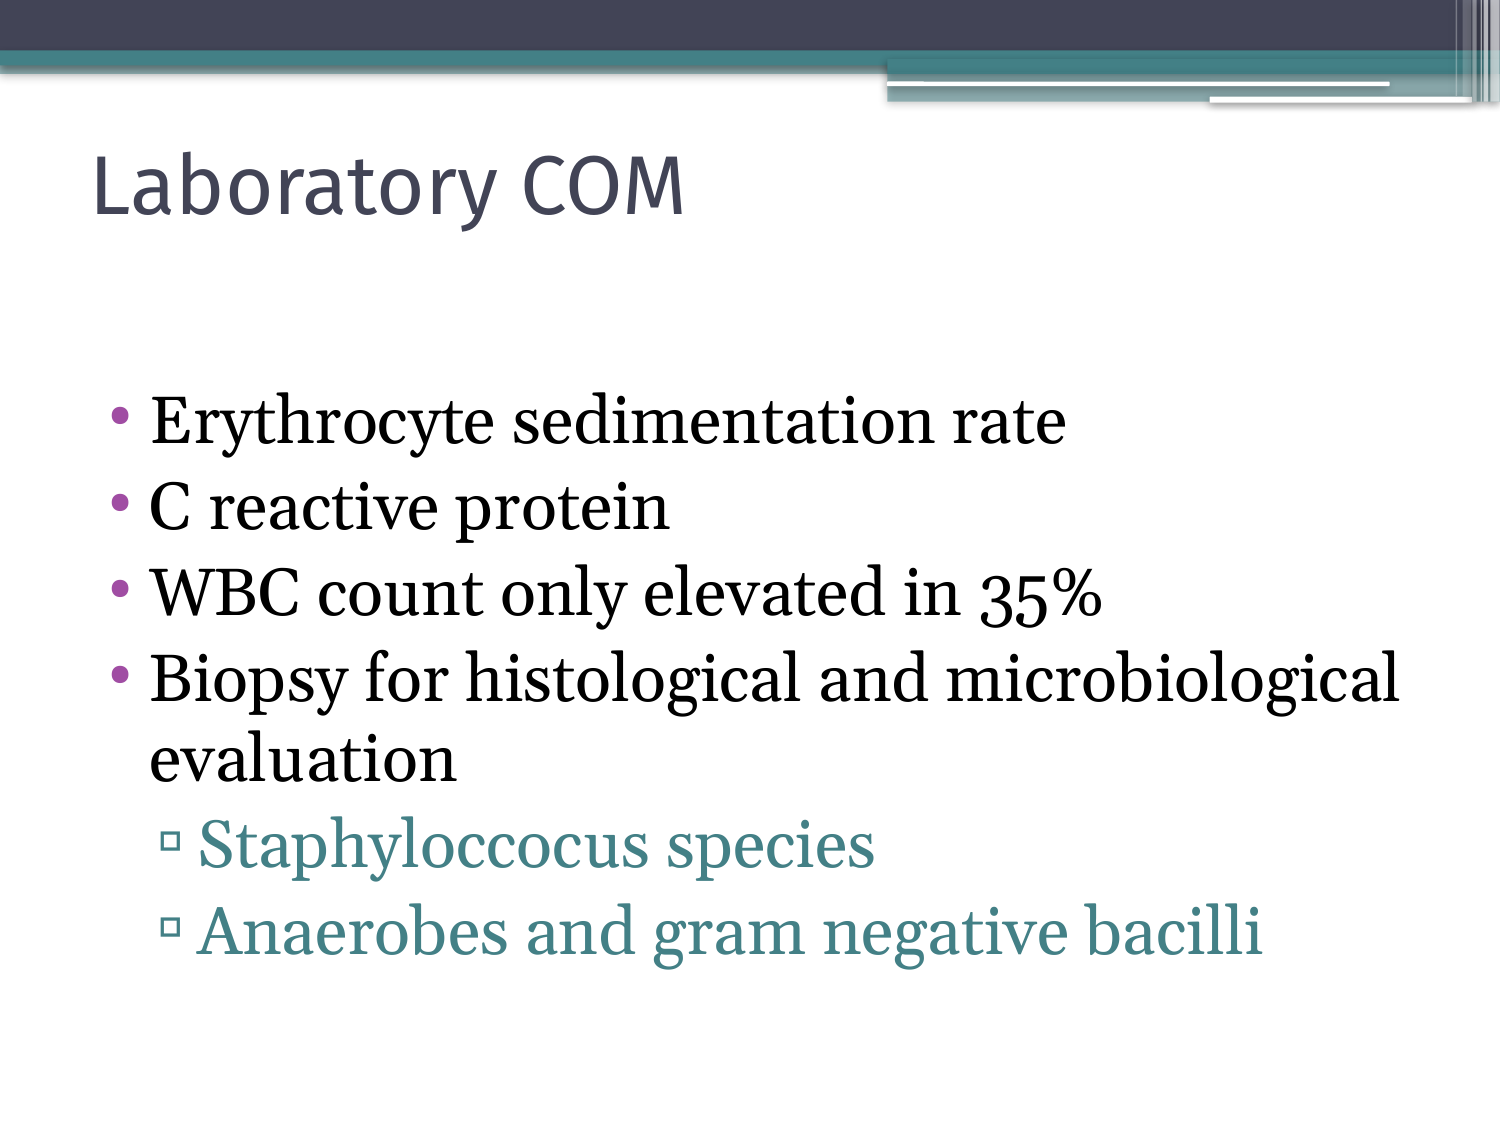

# Laboratory COM
Erythrocyte sedimentation rate
C reactive protein
WBC count only elevated in 35%
Biopsy for histological and microbiological evaluation
Staphyloccocus species
Anaerobes and gram negative bacilli